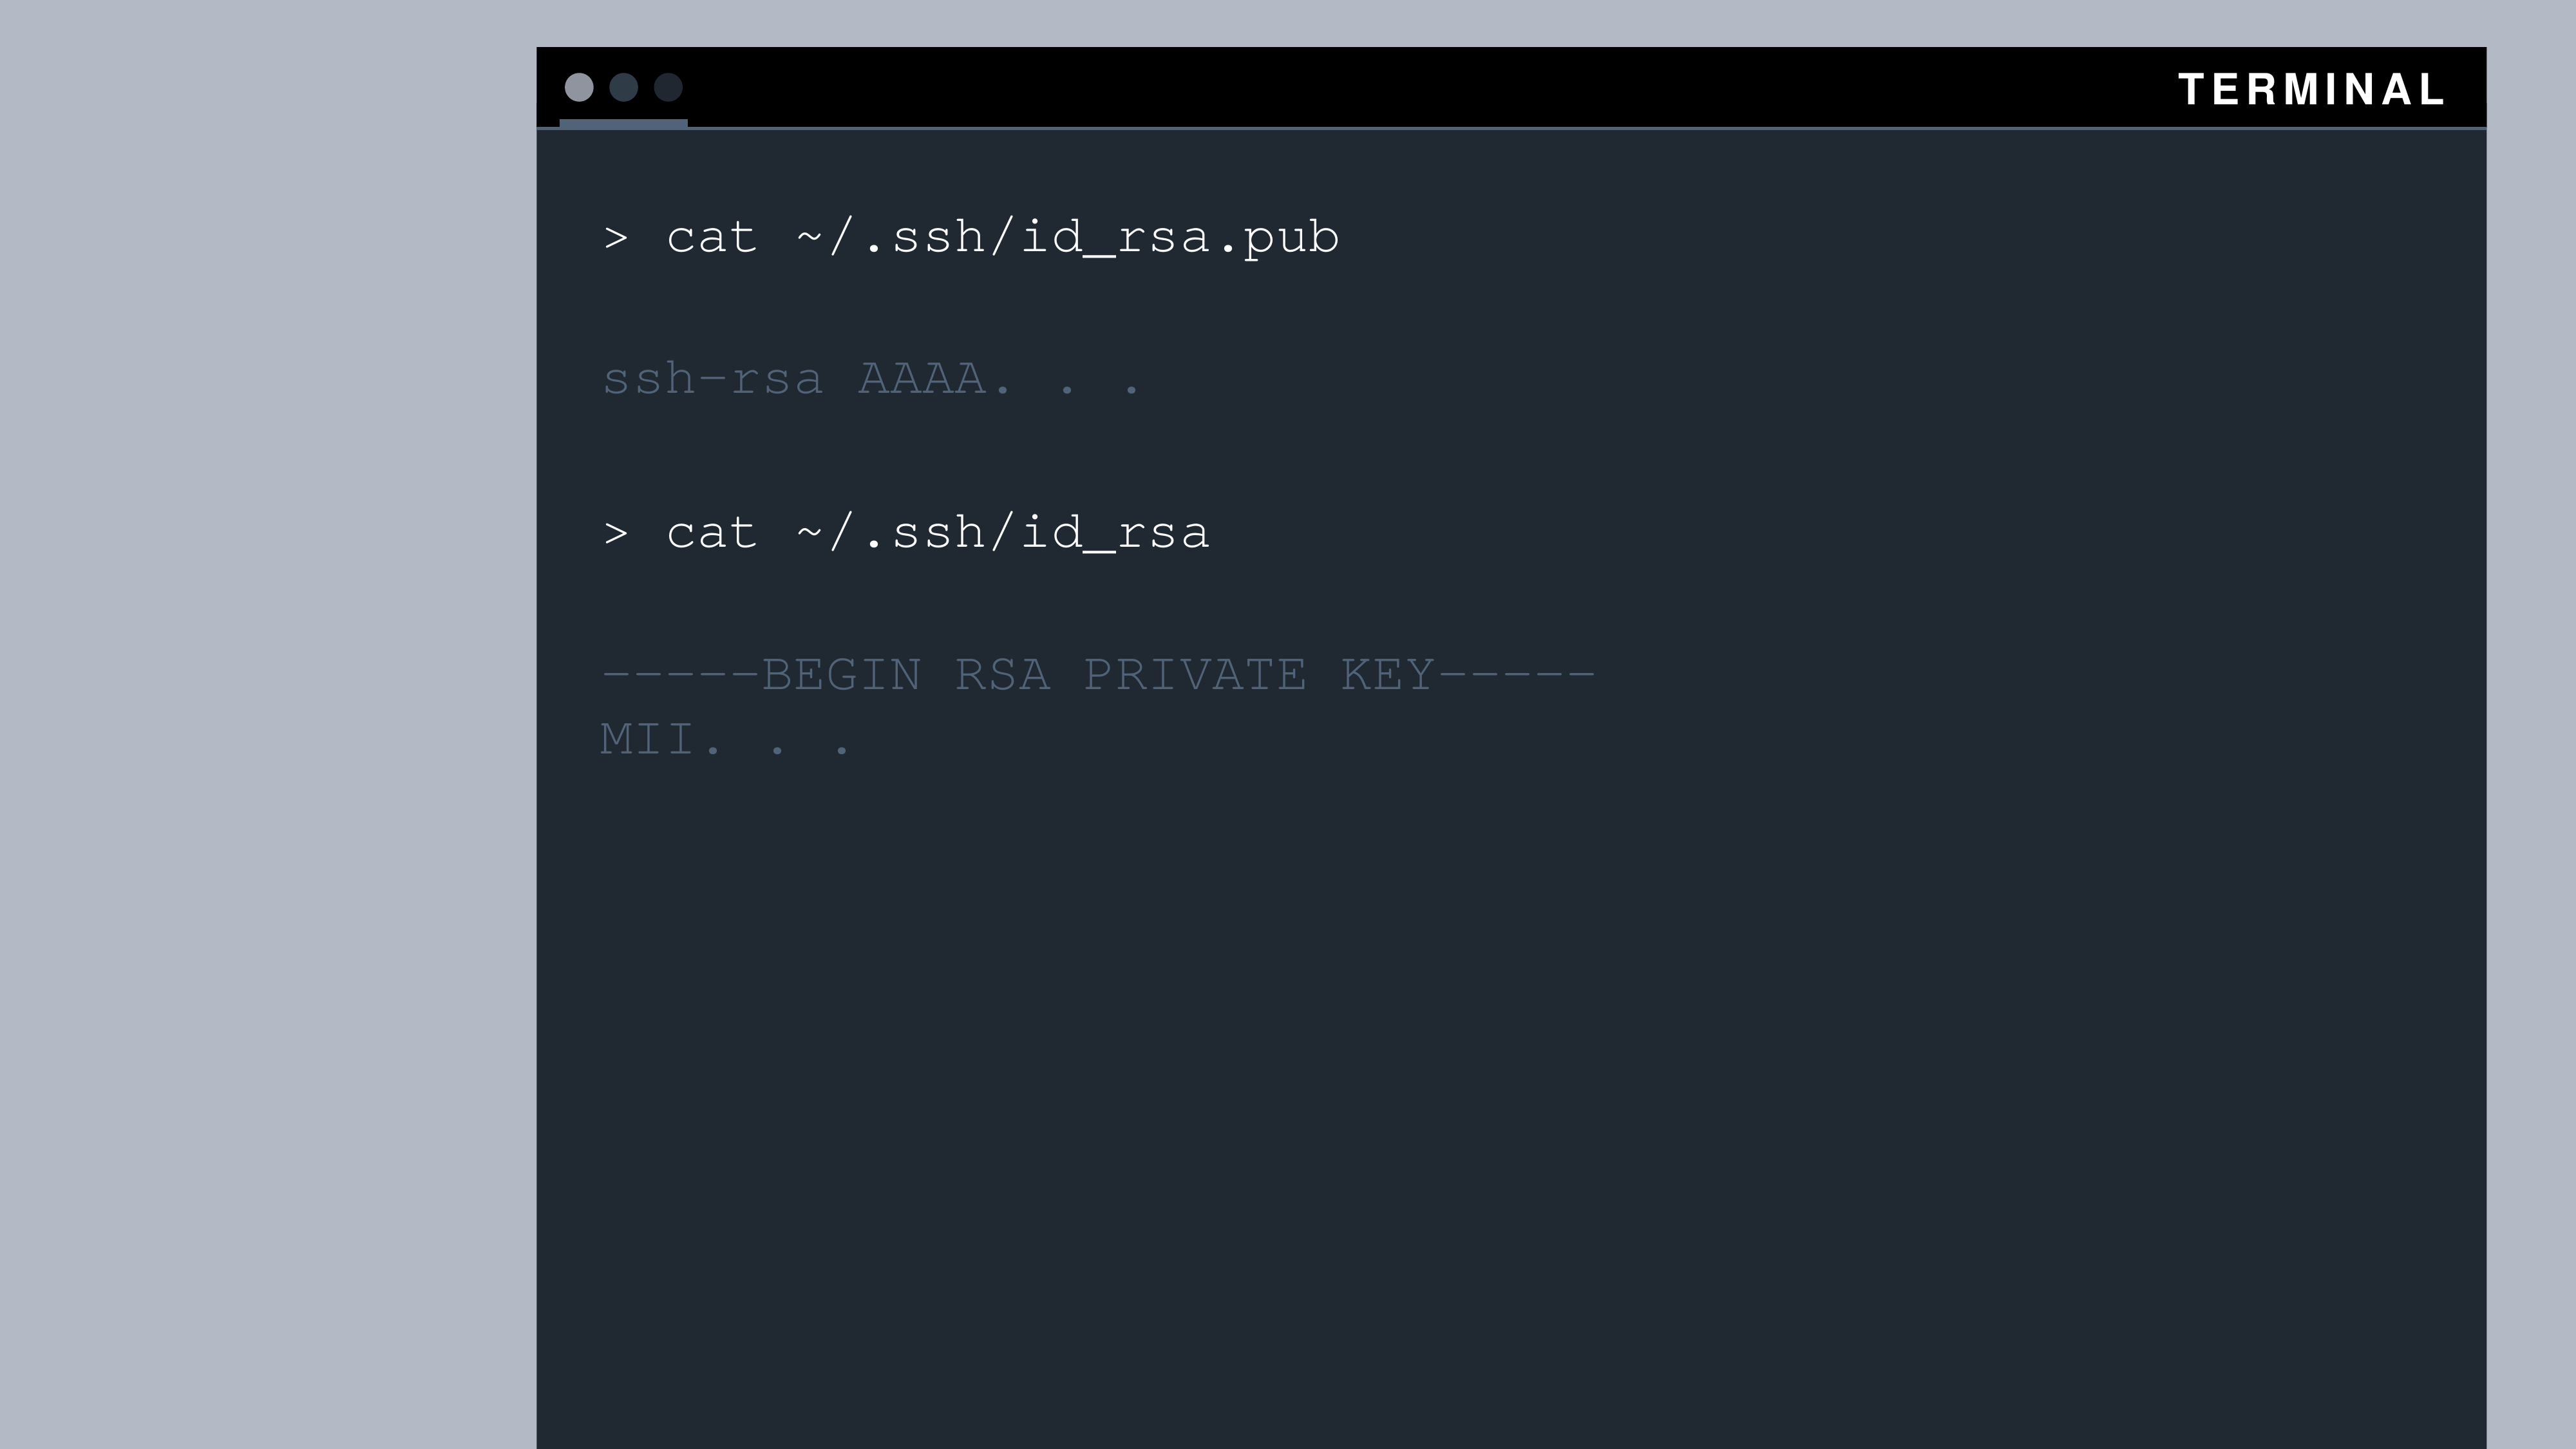

> cat ~/.ssh/id_rsa.pub

ssh-rsa AAAA. . .

> cat ~/.ssh/id_rsa

-----BEGIN RSA PRIVATE KEY-----
MII. . .
307